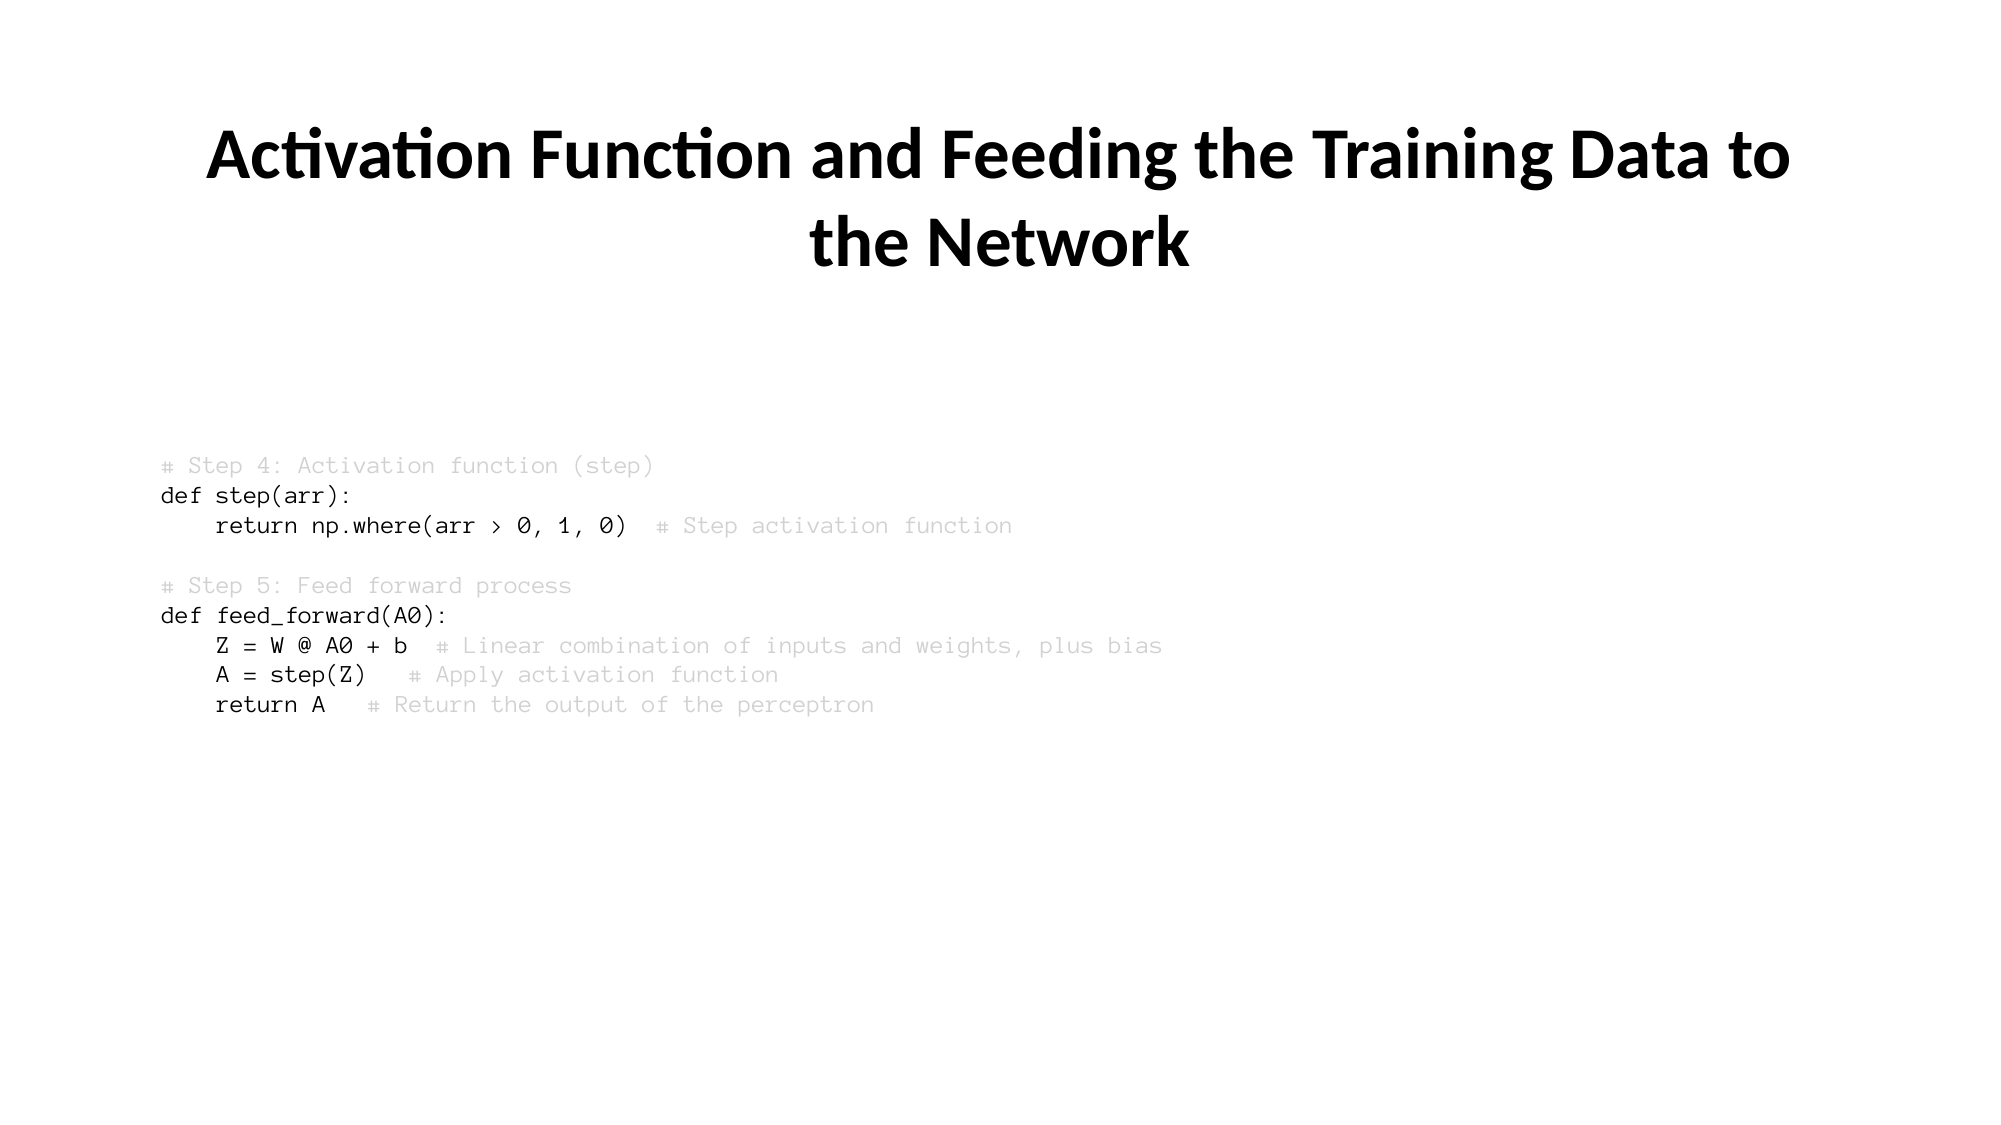

Activation Function and Feeding the Training Data to the Network
# Step 4: Activation function (step)
def step(arr):
    return np.where(arr > 0, 1, 0)  # Step activation function

# Step 5: Feed forward process
def feed_forward(A0):
    Z = W @ A0 + b  # Linear combination of inputs and weights, plus bias
    A = step(Z)   # Apply activation function
    return A   # Return the output of the perceptron